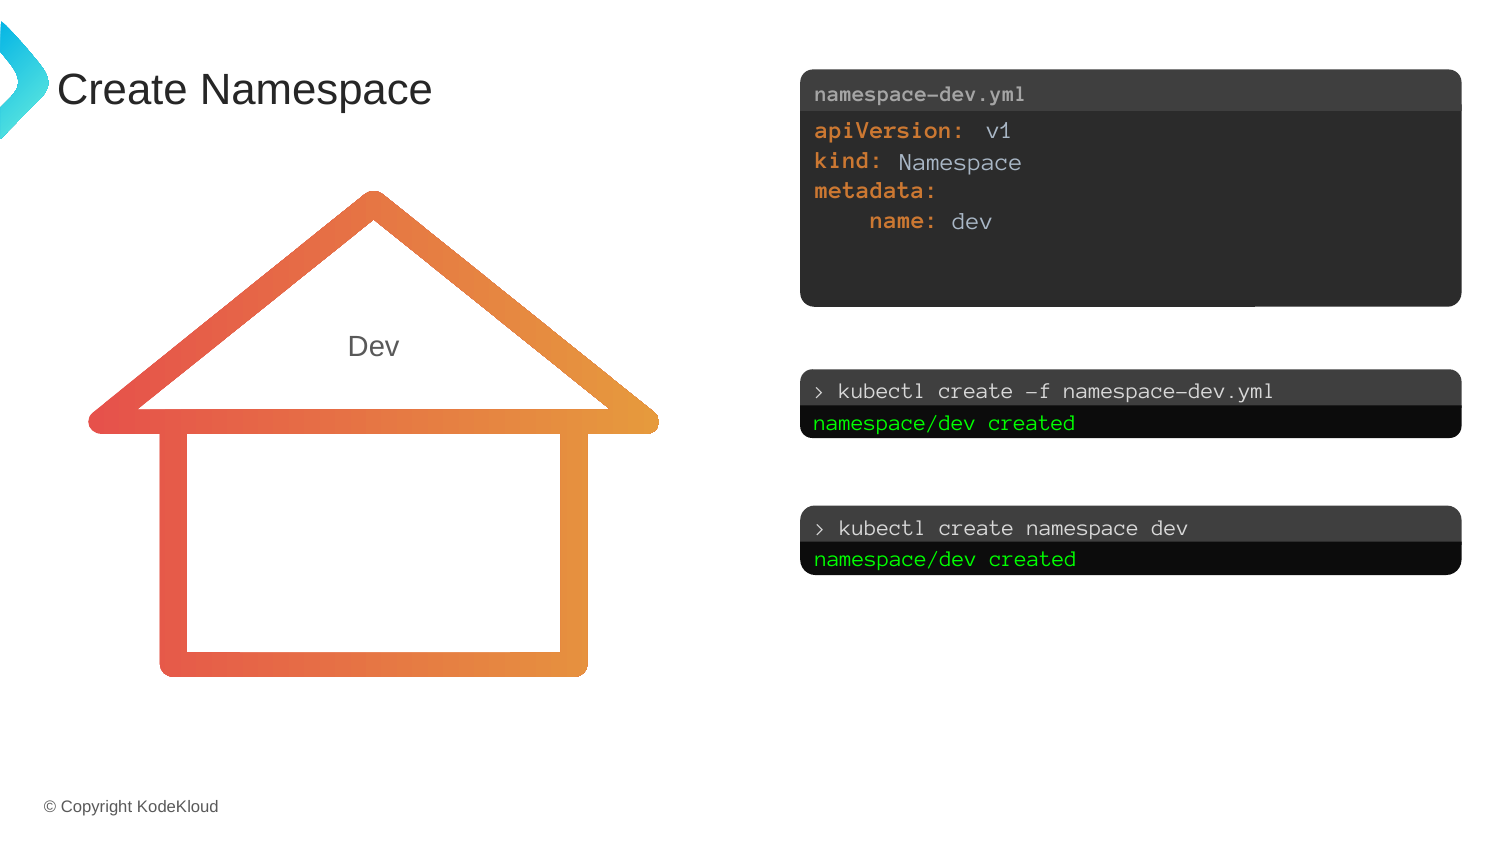

# Create Namespace
namespace-dev.yml
apiVersion:
kind:
metadata:
    name:

v1
Namespace

dev
Dev
> kubectl create –f namespace-dev.yml
namespace/dev created
> kubectl create namespace dev
namespace/dev created